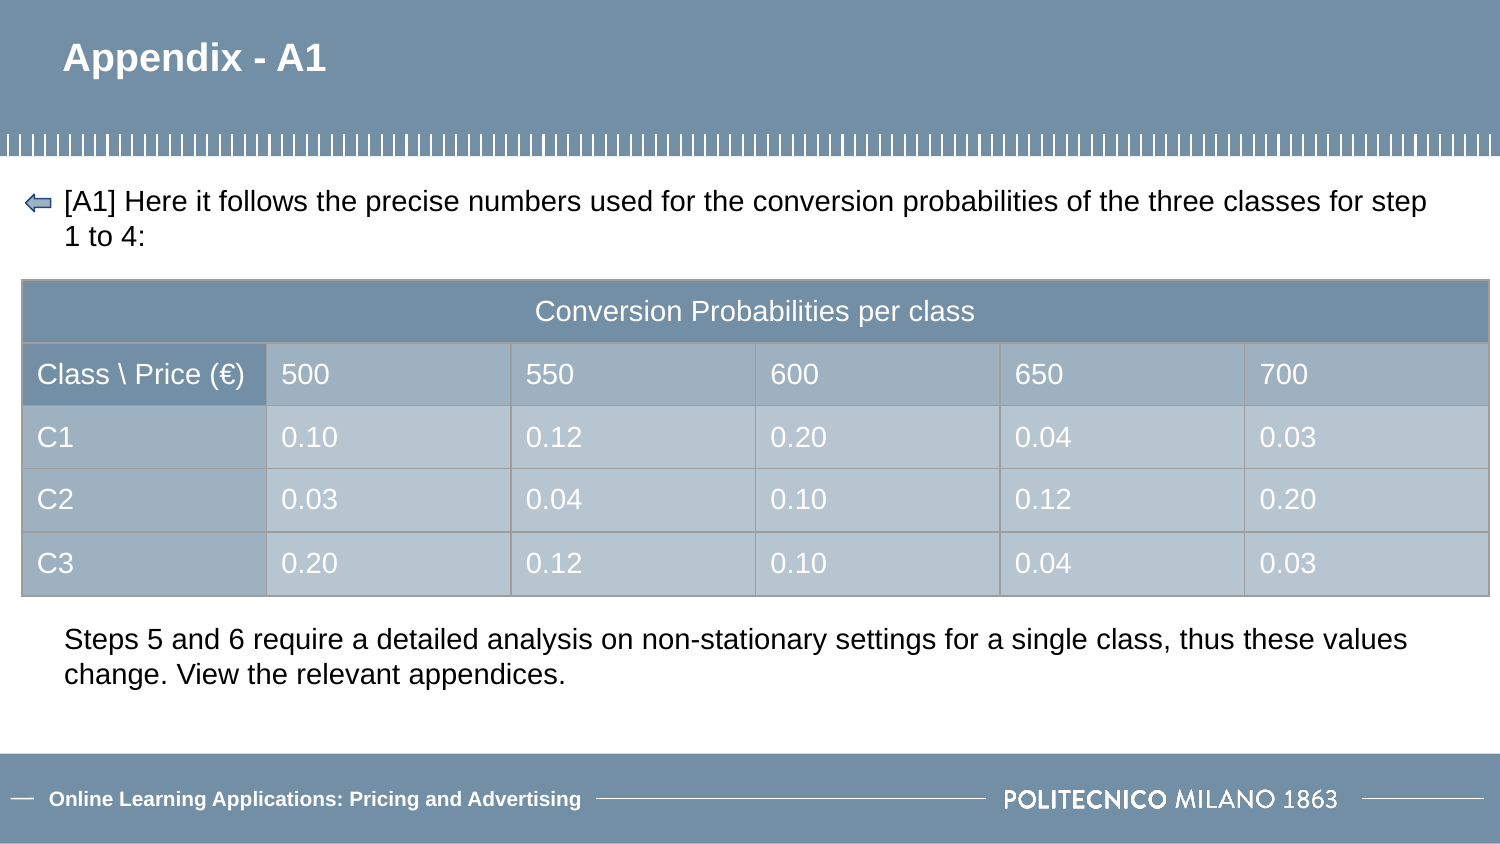

# Appendix - A1
[A1] Here it follows the precise numbers used for the conversion probabilities of the three classes for step 1 to 4:

| Conversion Probabilities per class |  |  |  |  |  |
| --- | --- | --- | --- | --- | --- |
| Class \ Price (€) | 500 | 550 | 600 | 650 | 700 |
| C1 | 0.10 | 0.12 | 0.20 | 0.04 | 0.03 |
| C2 | 0.03 | 0.04 | 0.10 | 0.12 | 0.20 |
| C3 | 0.20 | 0.12 | 0.10 | 0.04 | 0.03 |
Steps 5 and 6 require a detailed analysis on non-stationary settings for a single class, thus these values change. View the relevant appendices.